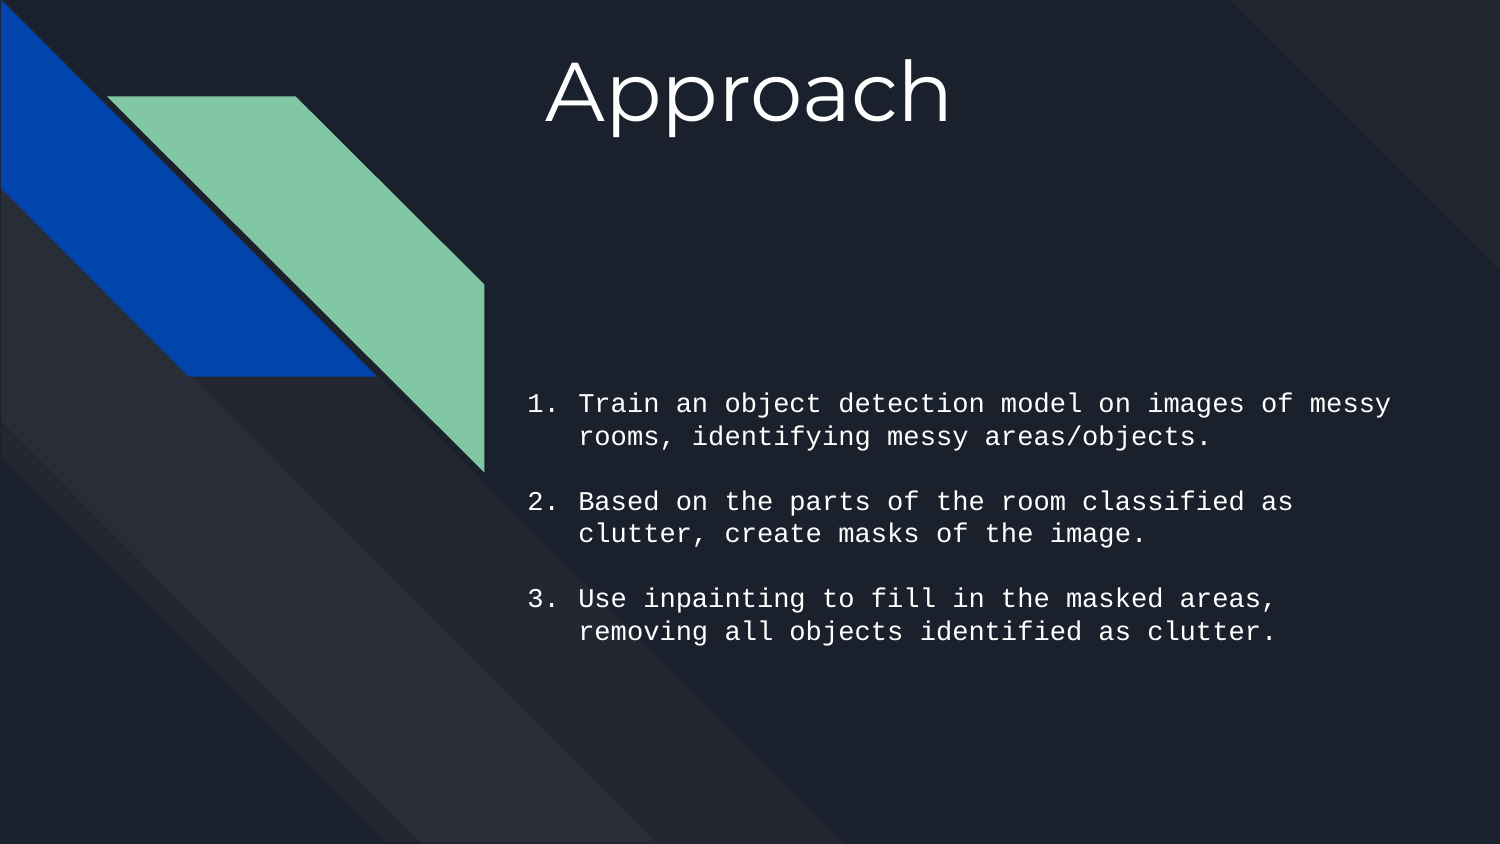

# Approach
Train an object detection model on images of messy rooms, identifying messy areas/objects.

Based on the parts of the room classified as clutter, create masks of the image.

Use inpainting to fill in the masked areas, removing all objects identified as clutter.